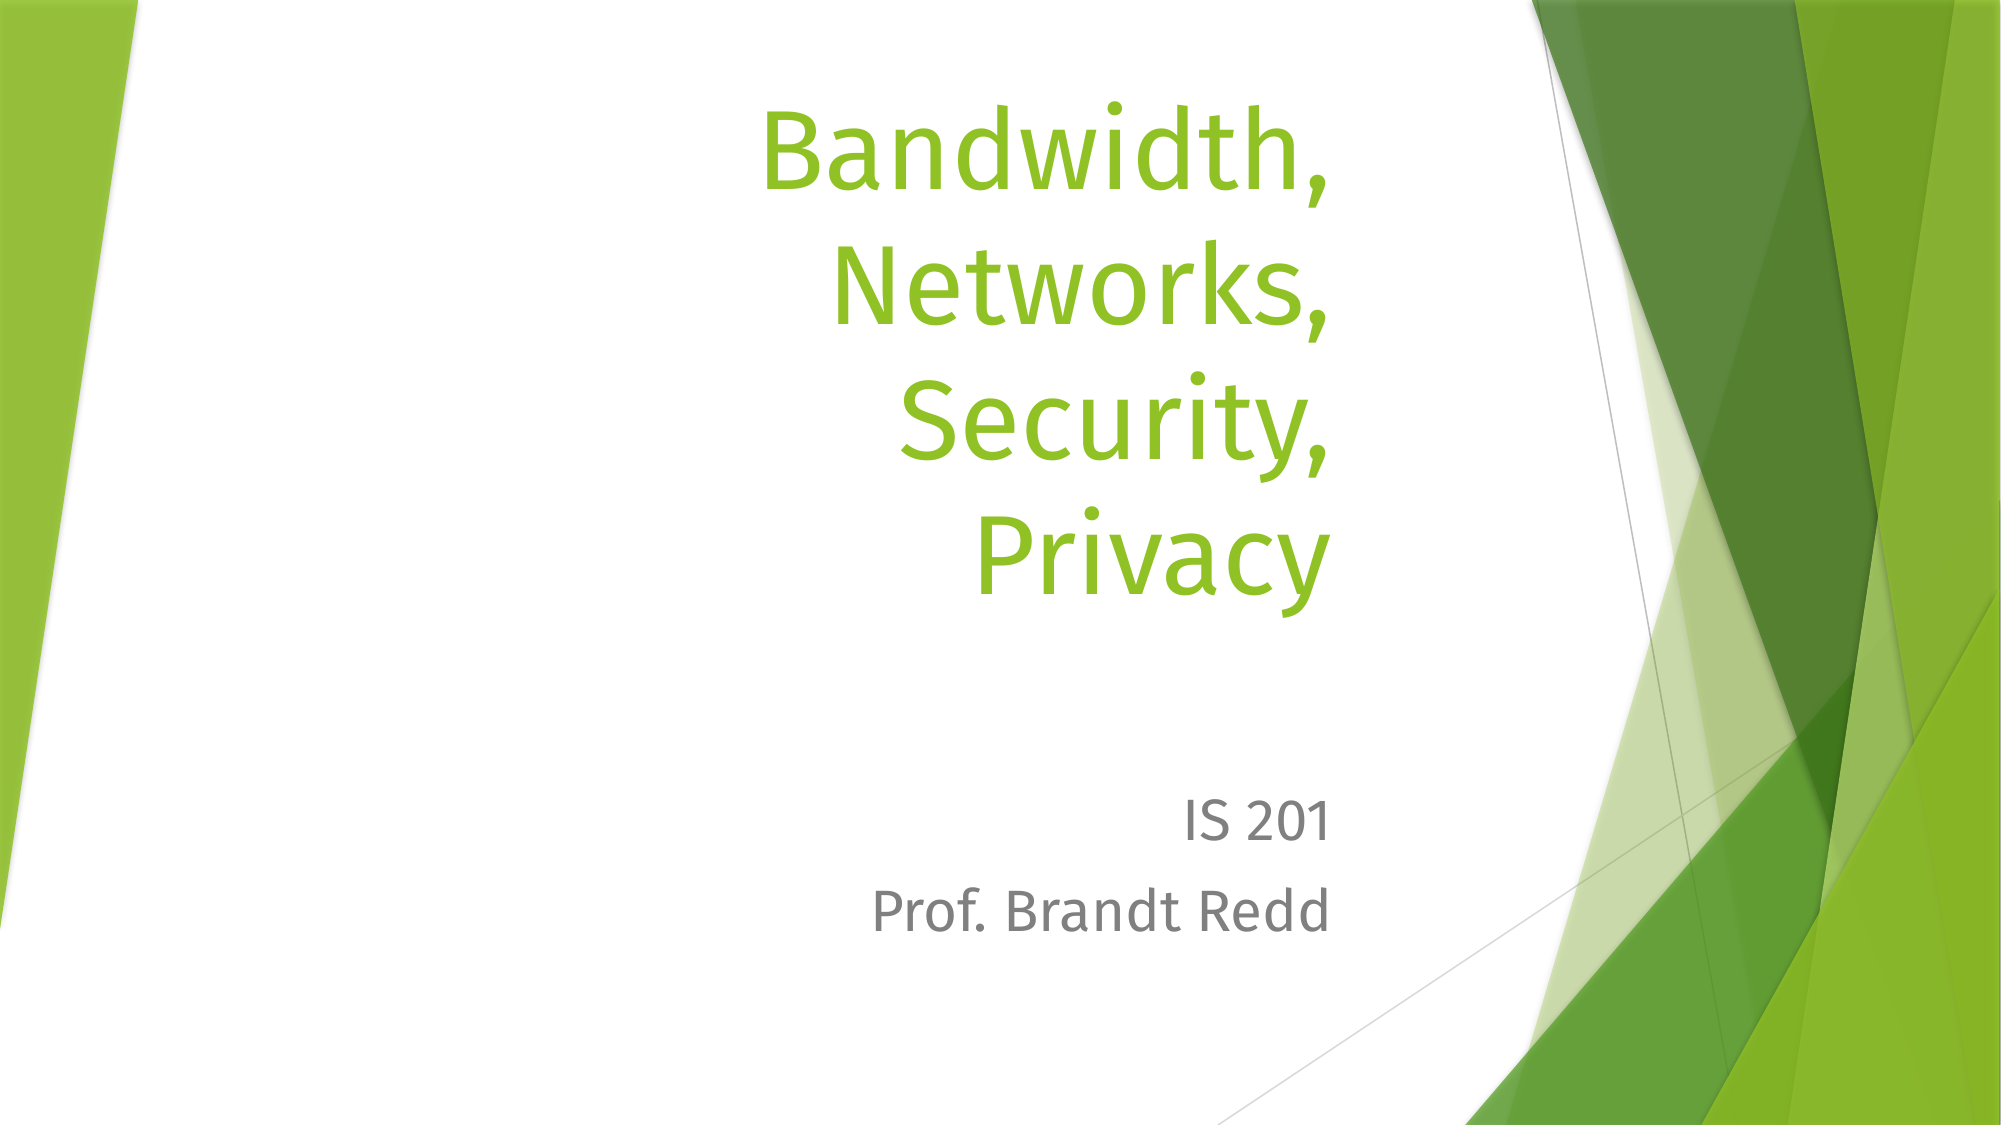

# Bandwidth, Networks, Security, Privacy
IS 201
Prof. Brandt Redd